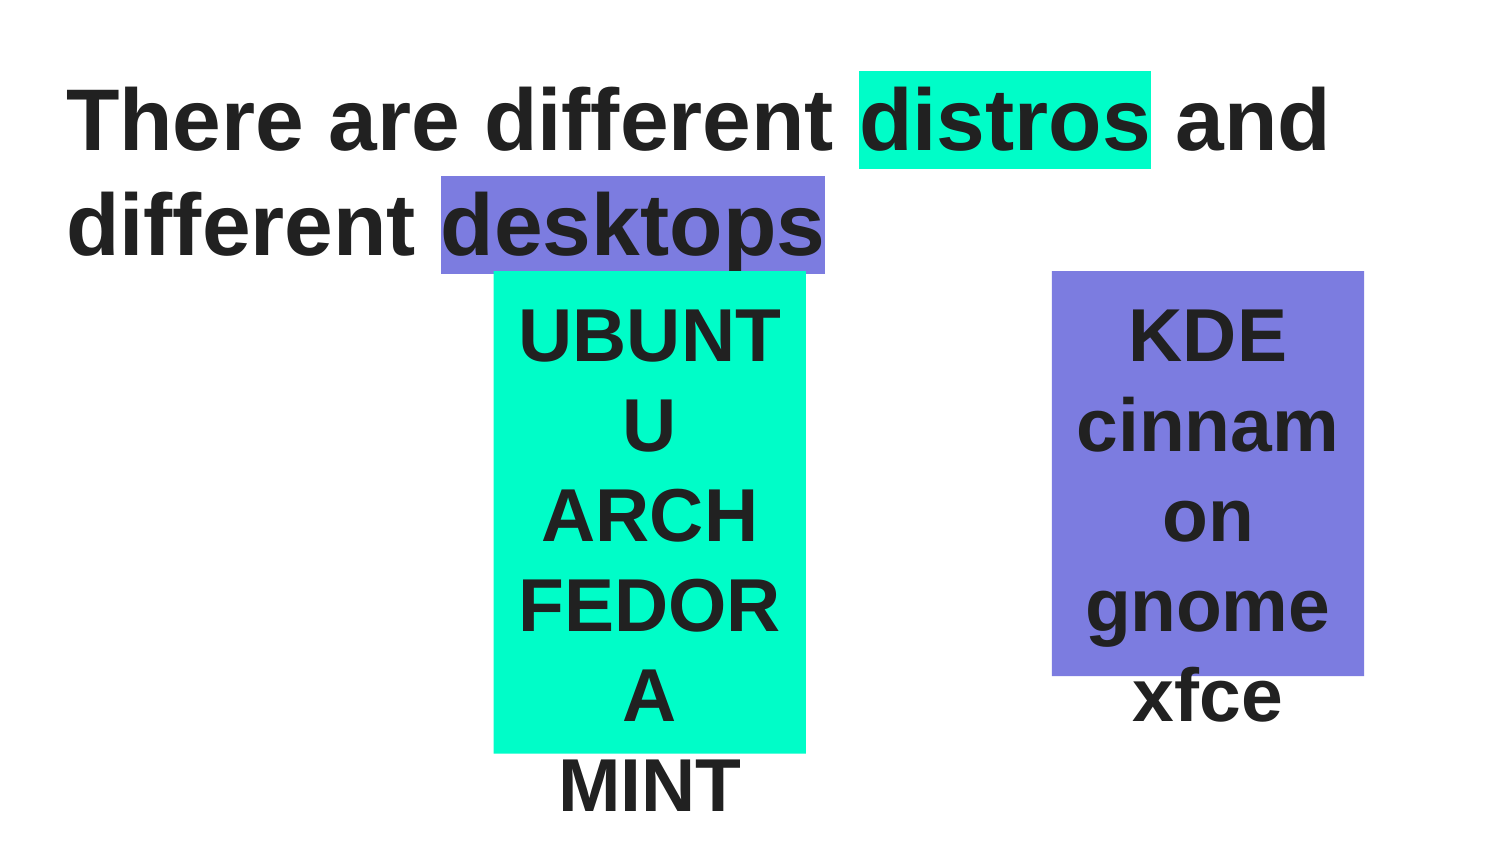

# There are different distros and different desktops
UBUNTU
ARCH
FEDORA
MINT
DEBIAN
KDE
cinnamon
gnome
xfce